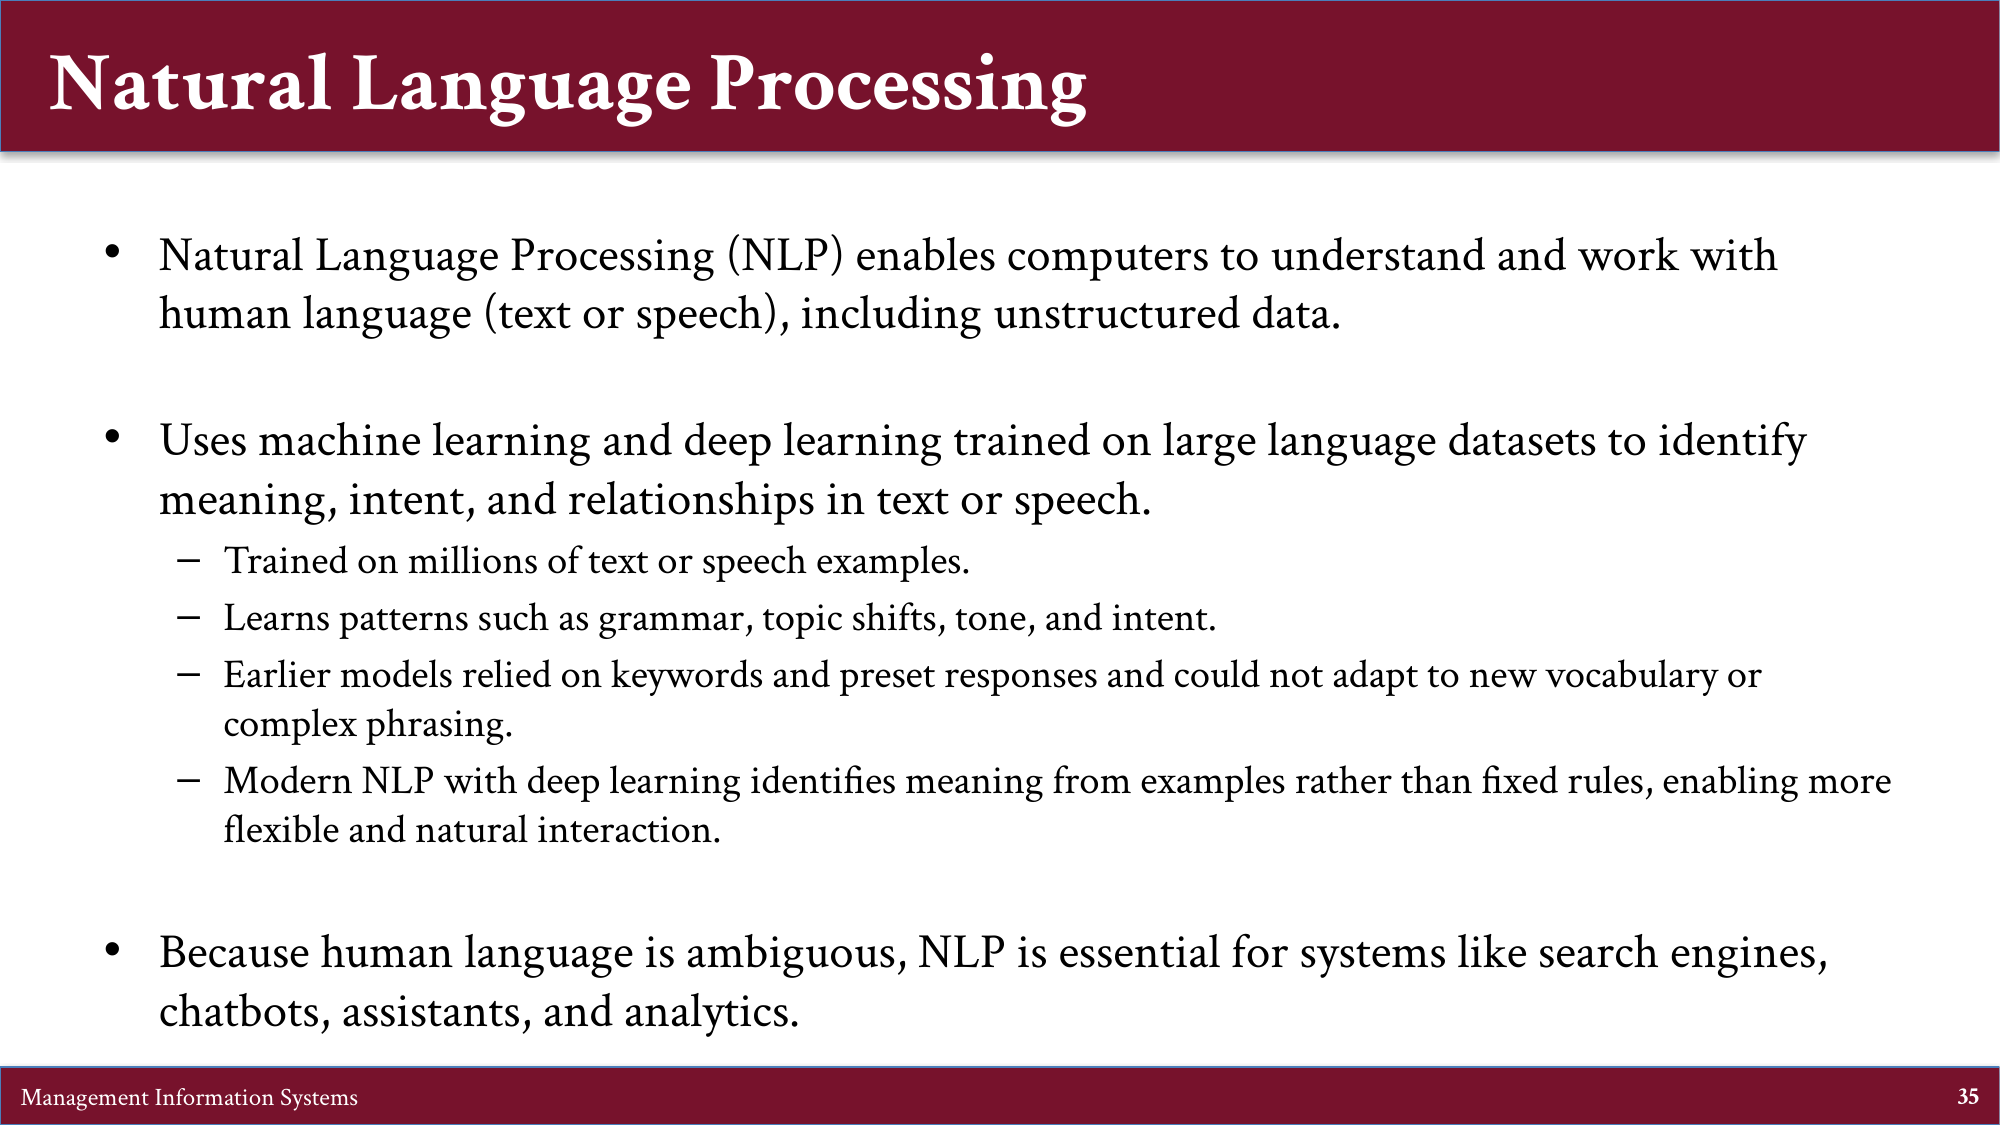

# Natural Language Processing
Natural Language Processing (NLP) enables computers to understand and work with human language (text or speech), including unstructured data.

Uses machine learning and deep learning trained on large language datasets to identify meaning, intent, and relationships in text or speech.
Trained on millions of text or speech examples.
Learns patterns such as grammar, topic shifts, tone, and intent.
Earlier models relied on keywords and preset responses and could not adapt to new vocabulary or complex phrasing.
Modern NLP with deep learning identifies meaning from examples rather than fixed rules, enabling more flexible and natural interaction.

Because human language is ambiguous, NLP is essential for systems like search engines, chatbots, assistants, and analytics.

 Management Information Systems
35